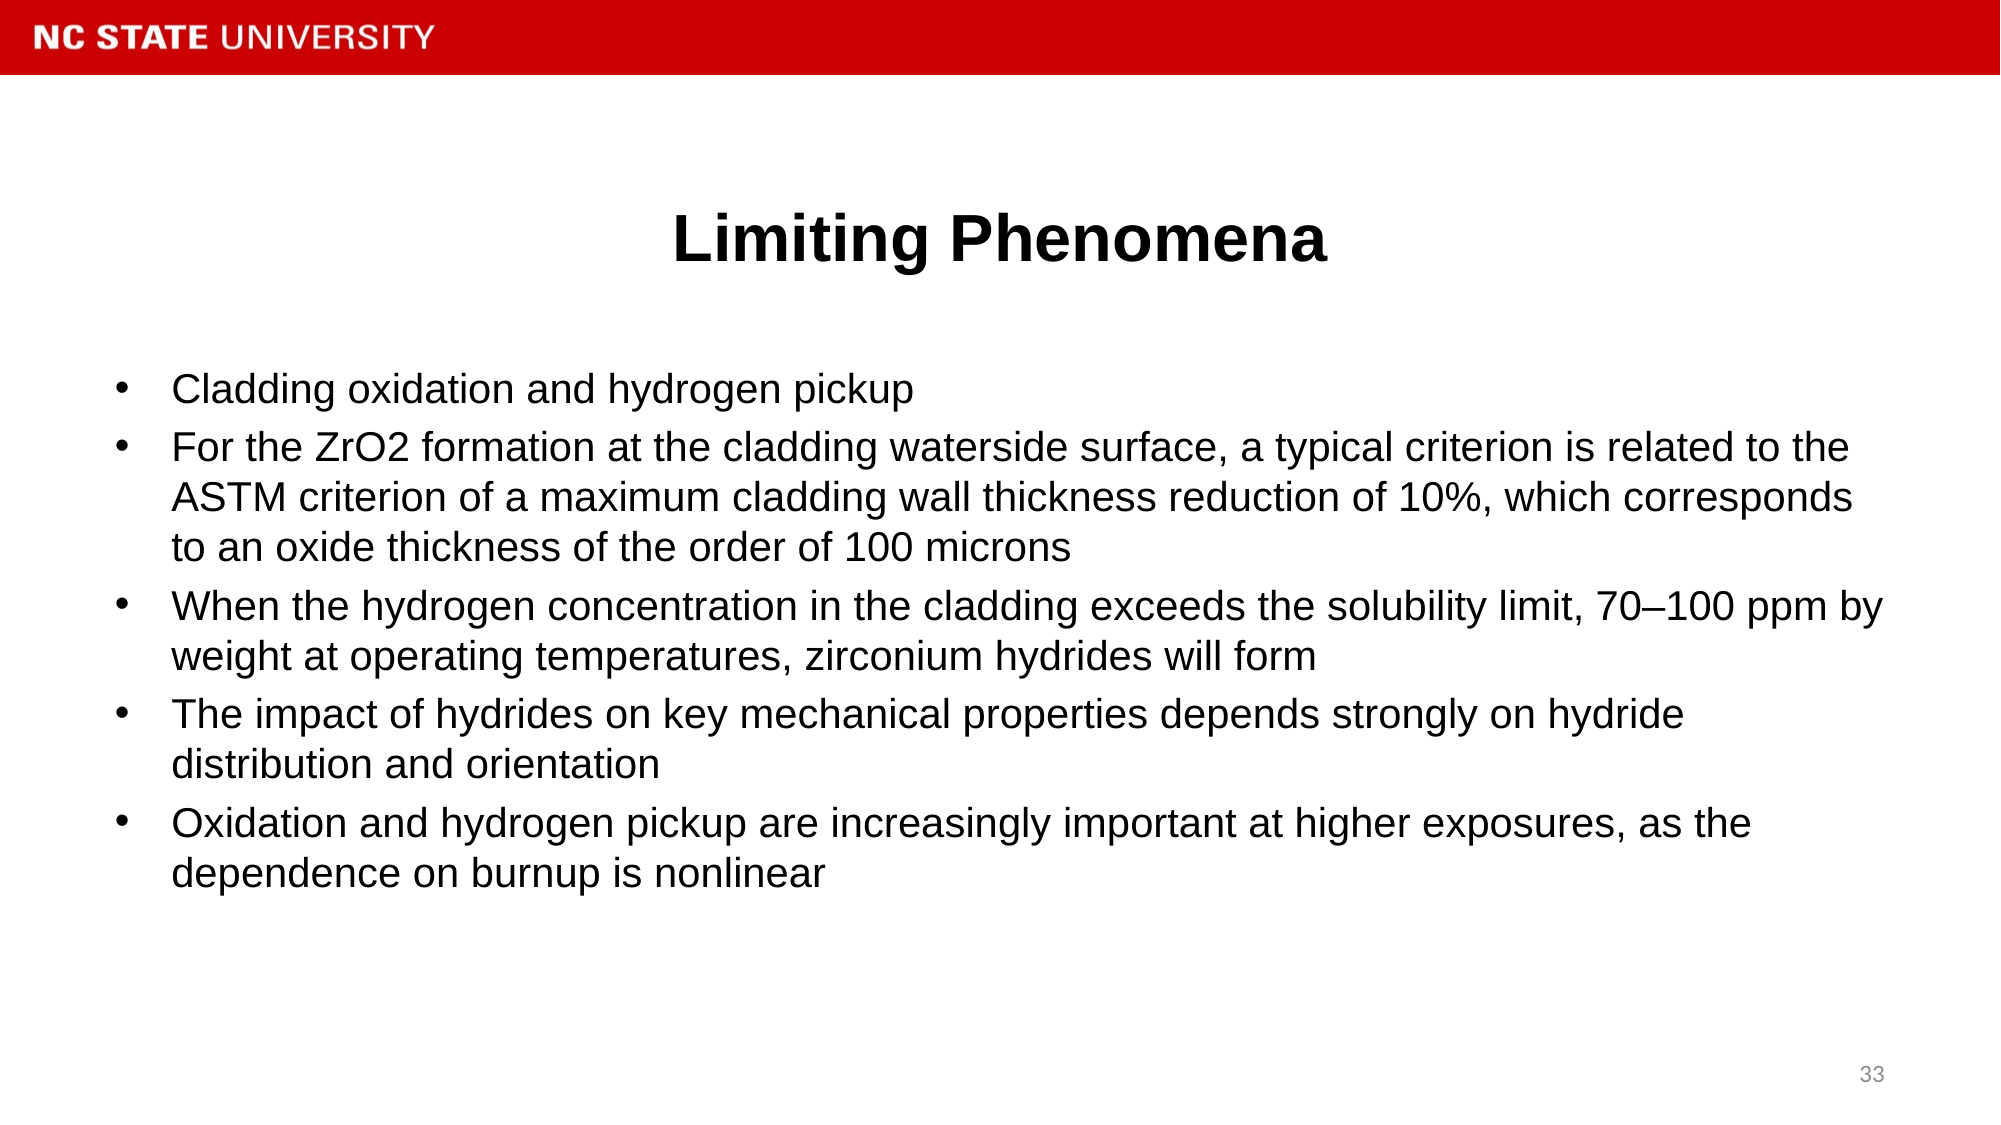

# Limiting Phenomena
Cladding oxidation and hydrogen pickup
For the ZrO2 formation at the cladding waterside surface, a typical criterion is related to the ASTM criterion of a maximum cladding wall thickness reduction of 10%, which corresponds to an oxide thickness of the order of 100 microns
When the hydrogen concentration in the cladding exceeds the solubility limit, 70–100 ppm by weight at operating temperatures, zirconium hydrides will form
The impact of hydrides on key mechanical properties depends strongly on hydride distribution and orientation
Oxidation and hydrogen pickup are increasingly important at higher exposures, as the dependence on burnup is nonlinear

33